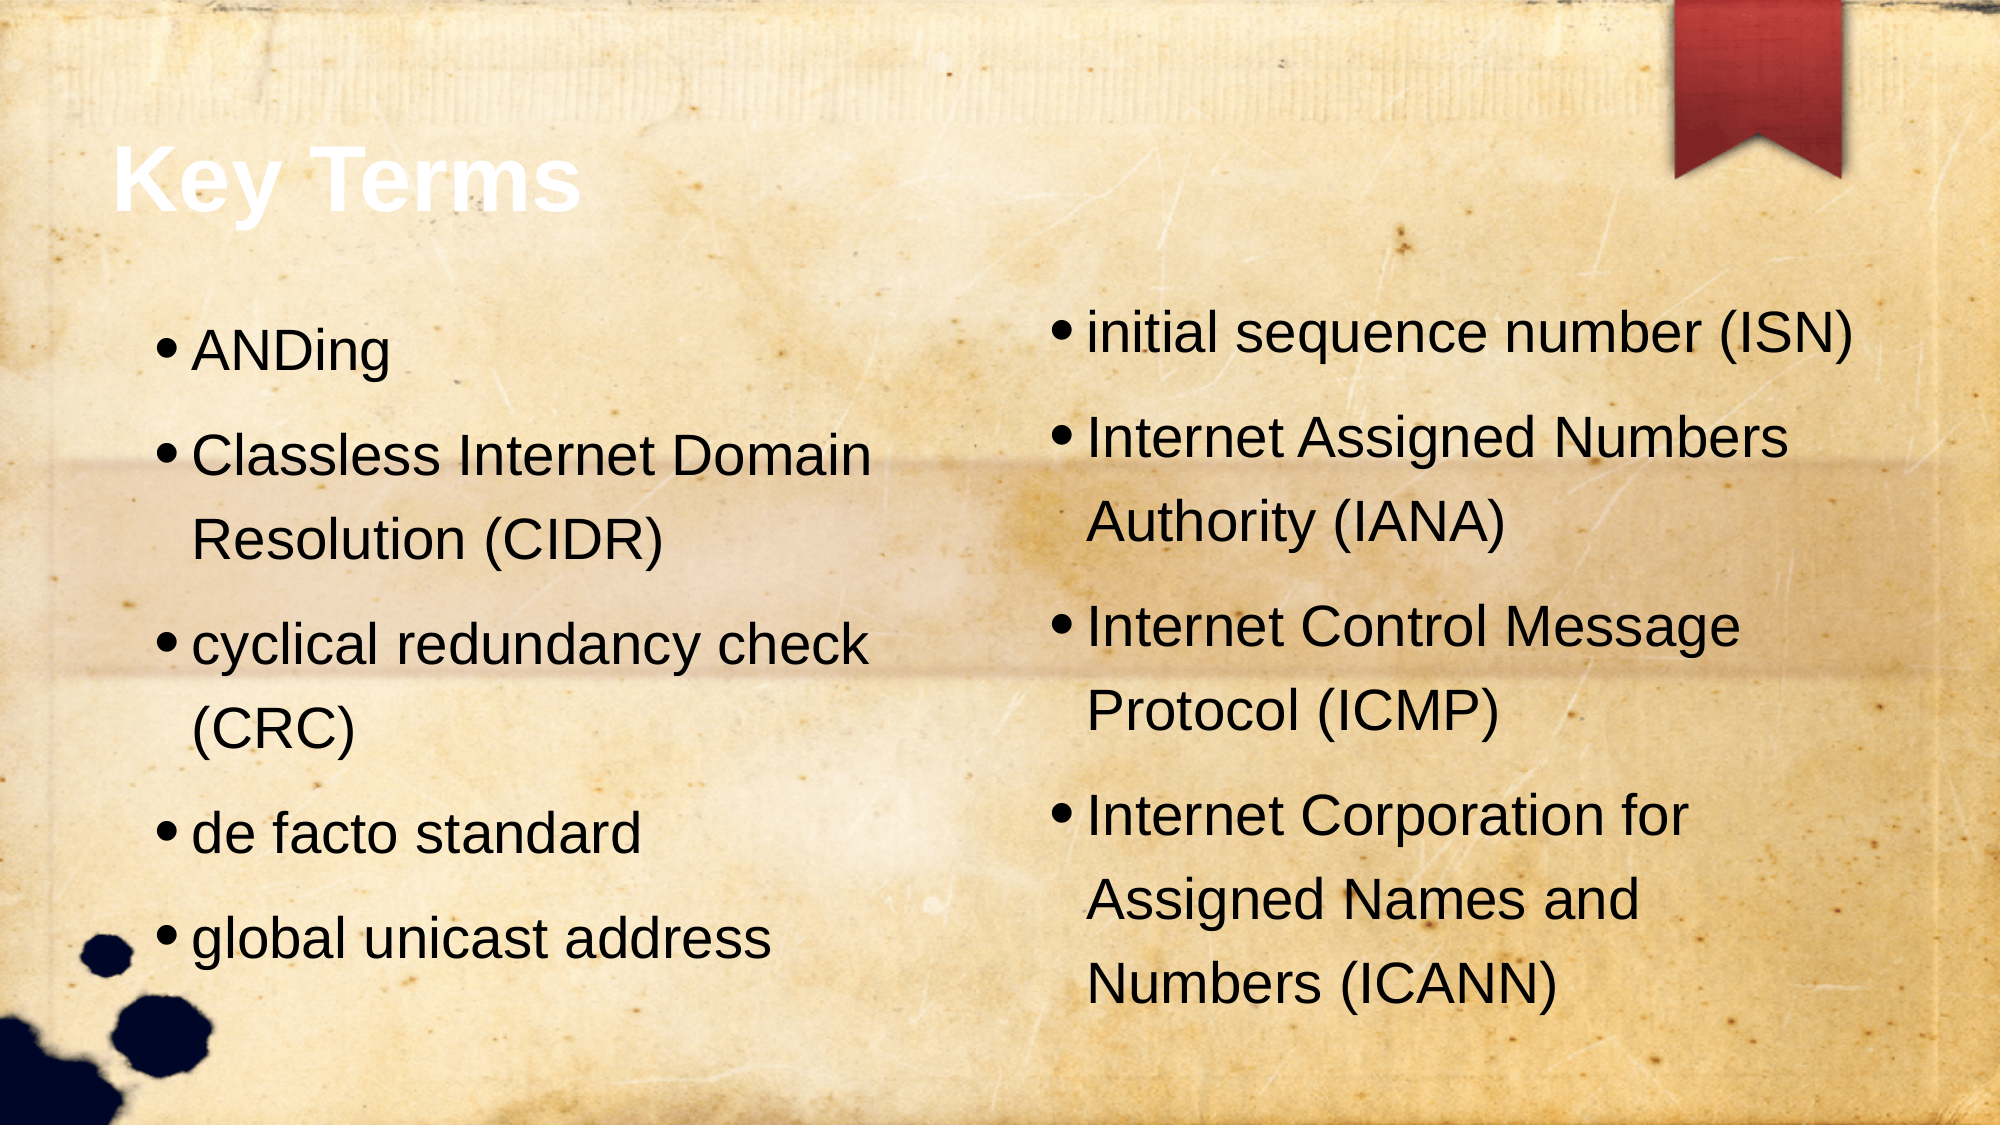

Key Terms
initial sequence number (ISN)
Internet Assigned Numbers Authority (IANA)
Internet Control Message Protocol (ICMP)
Internet Corporation for Assigned Names and Numbers (ICANN)
ANDing
Classless Internet Domain Resolution (CIDR)
cyclical redundancy check (CRC)
de facto standard
global unicast address